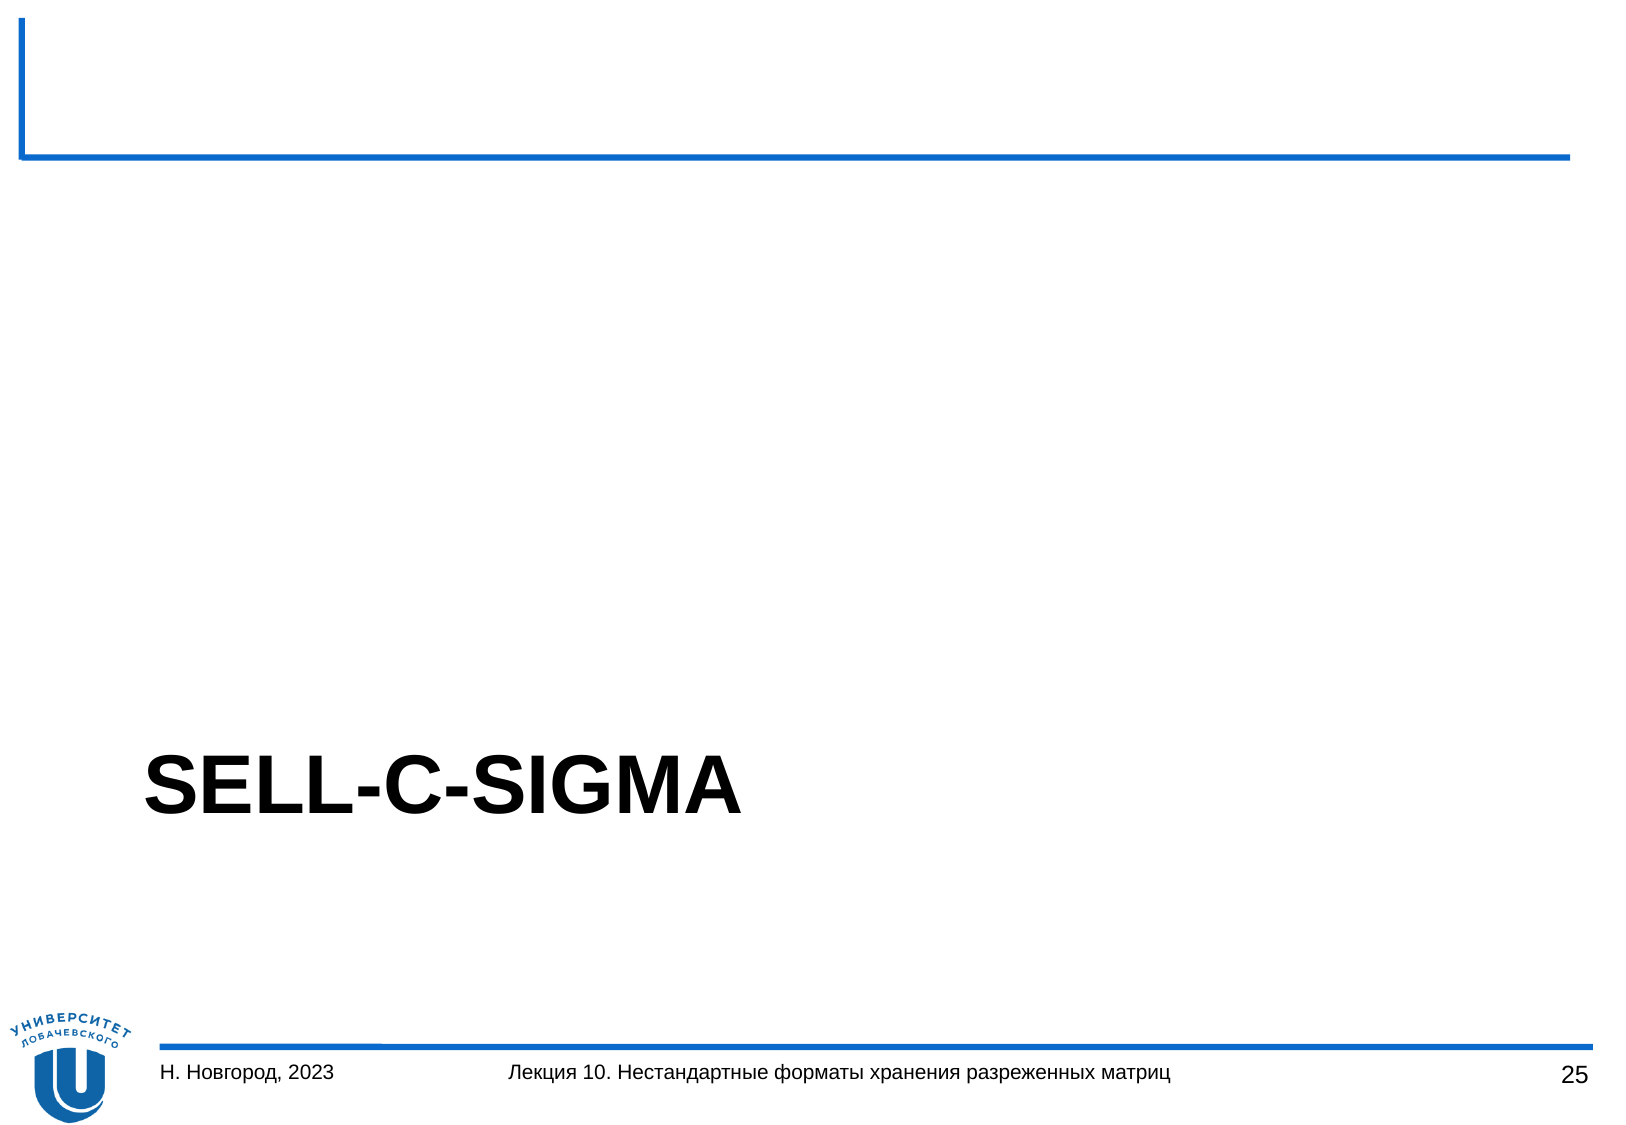

# SELL-C-sigma
Н. Новгород, 2023
Лекция 10. Нестандартные форматы хранения разреженных матриц
25